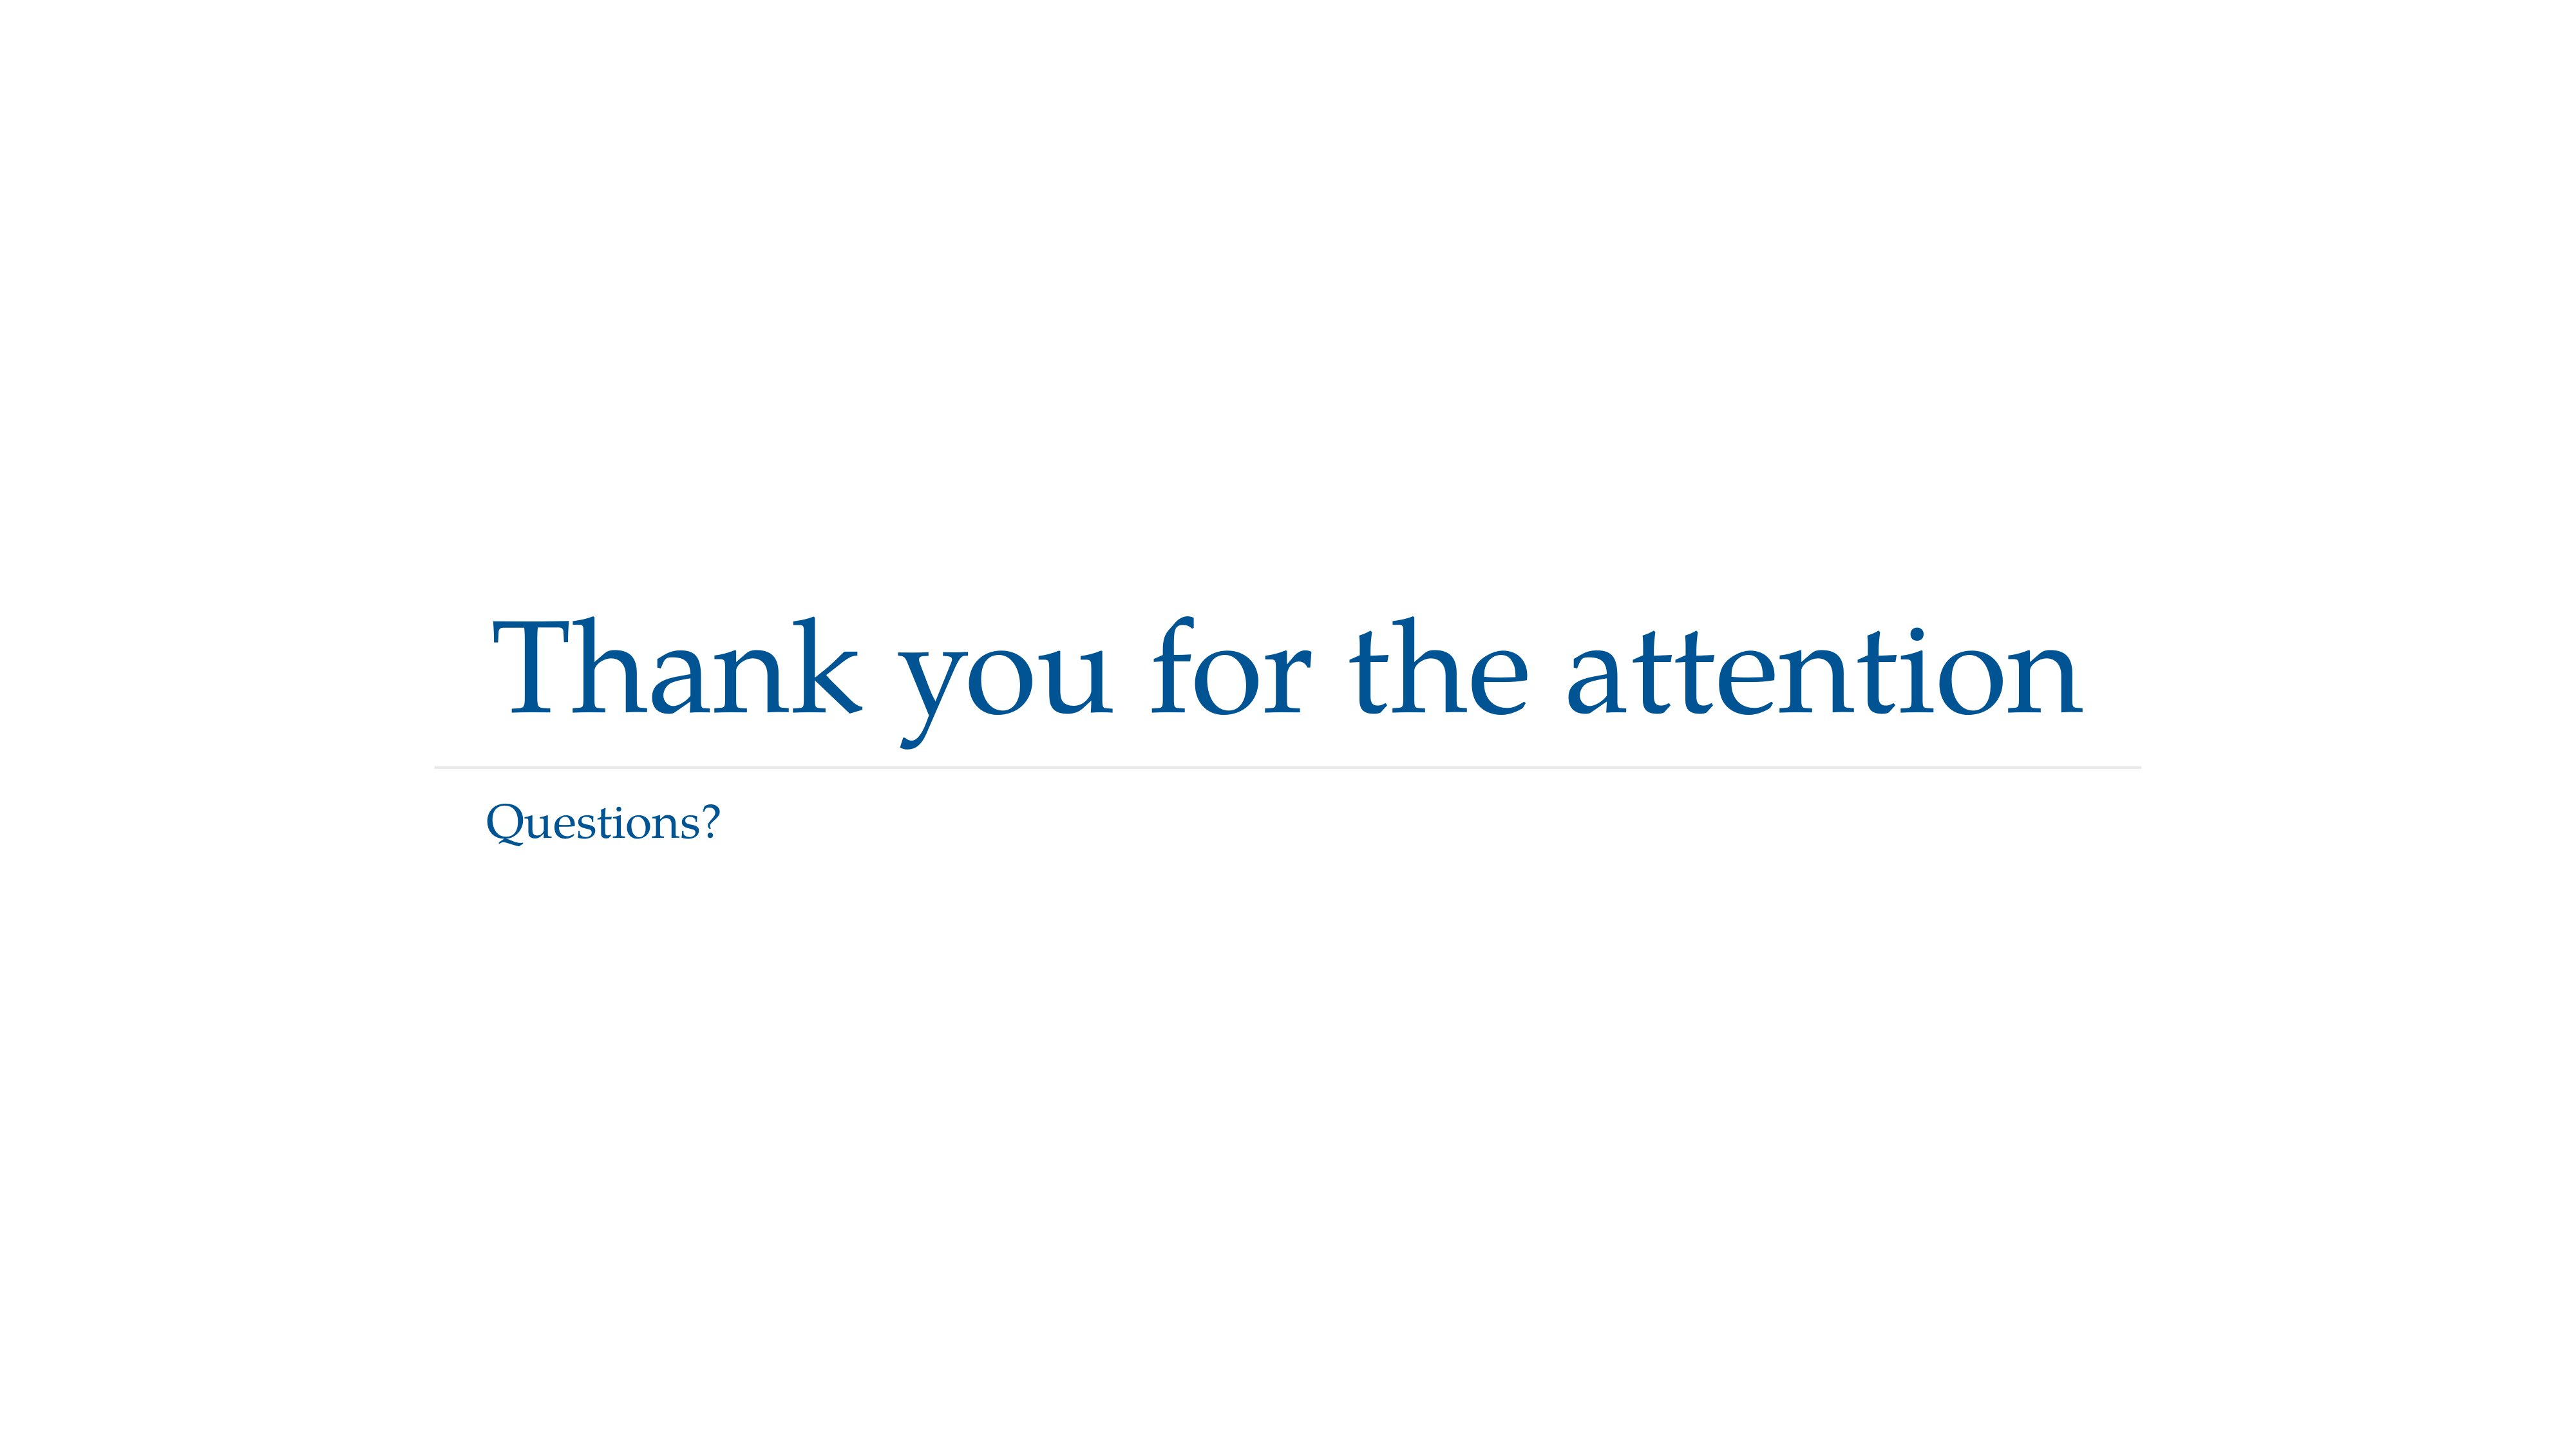

# Thank you for the attention

Questions?